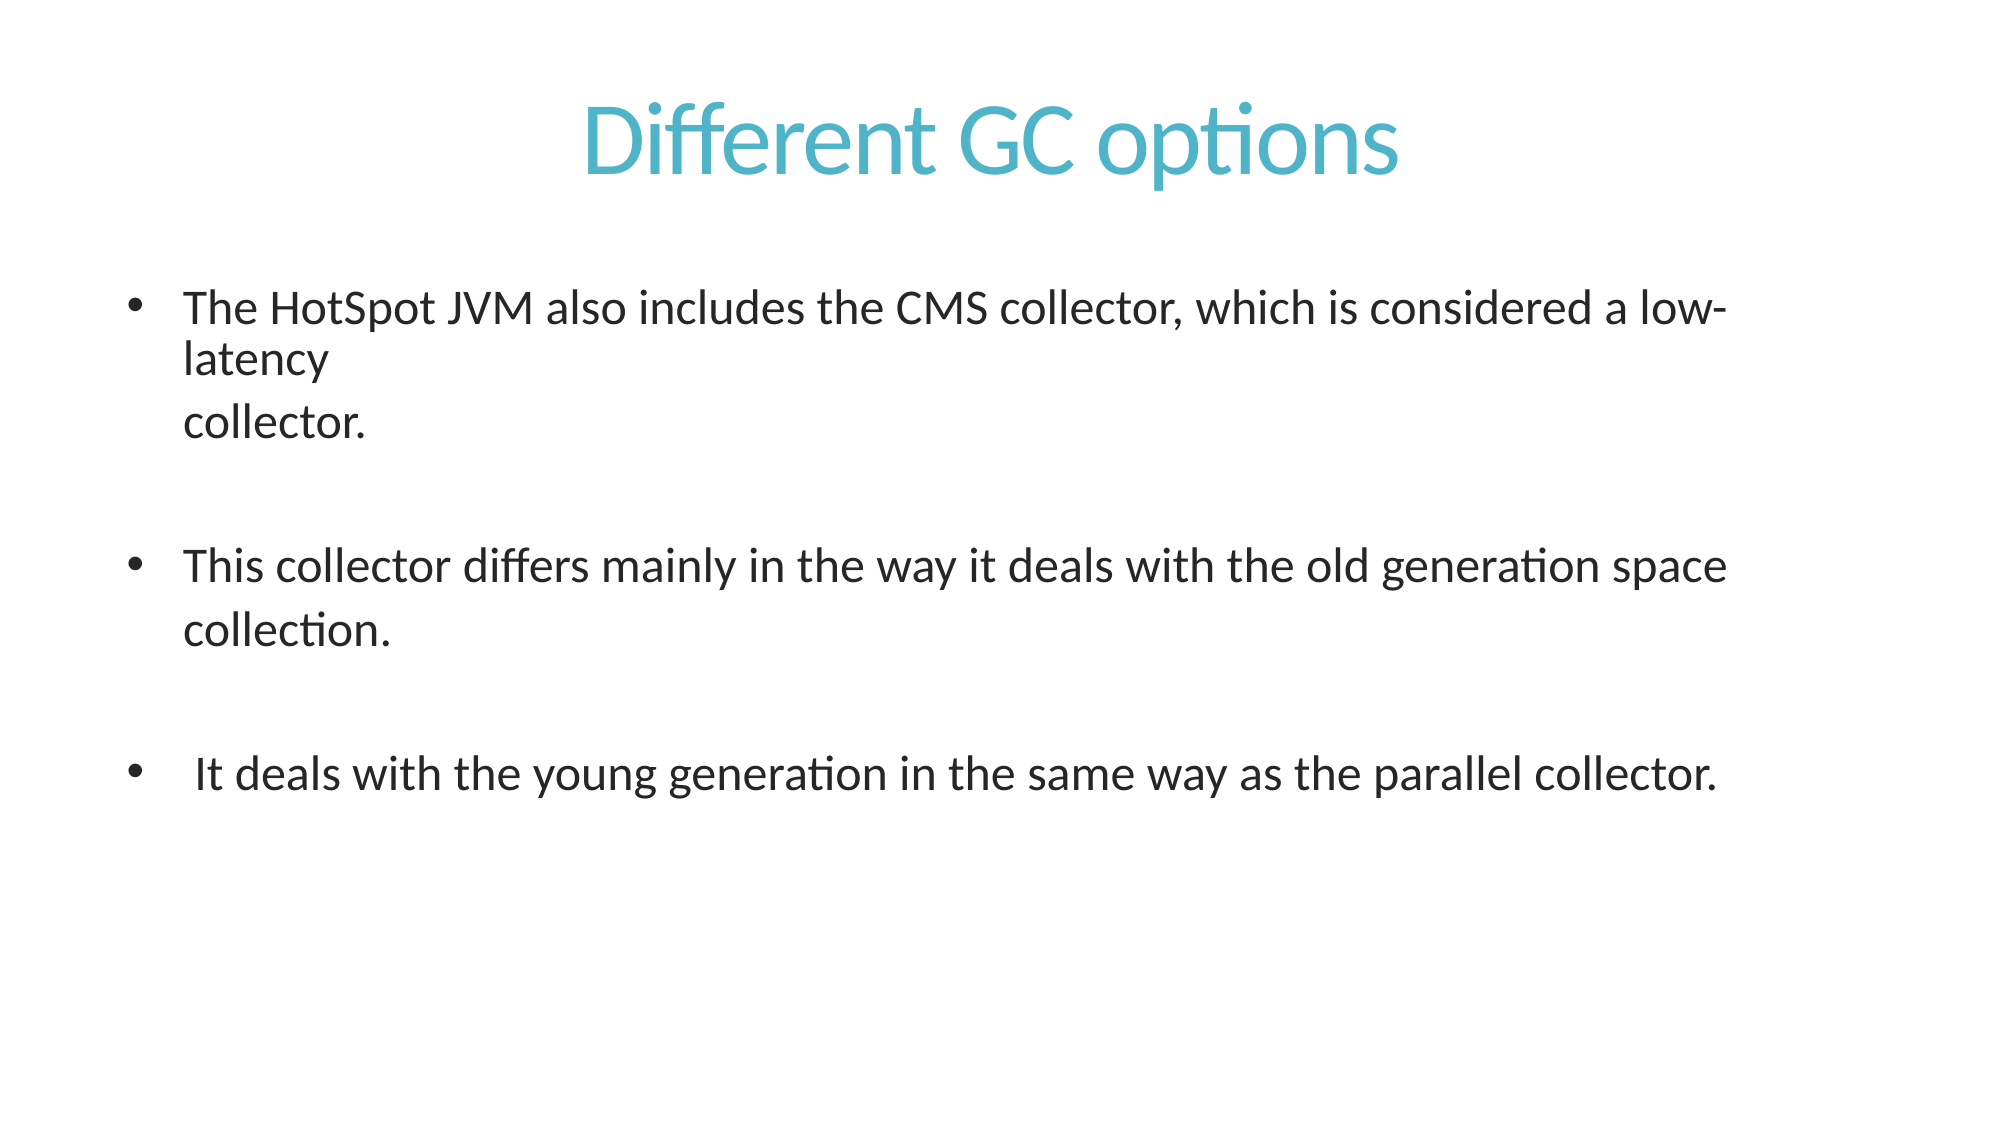

# Different GC options

The HotSpot JVM also includes the CMS collector, which is considered a low-latency
     collector.

This collector differs mainly in the way it deals with the old generation space
     collection.

 It deals with the young generation in the same way as the parallel collector.